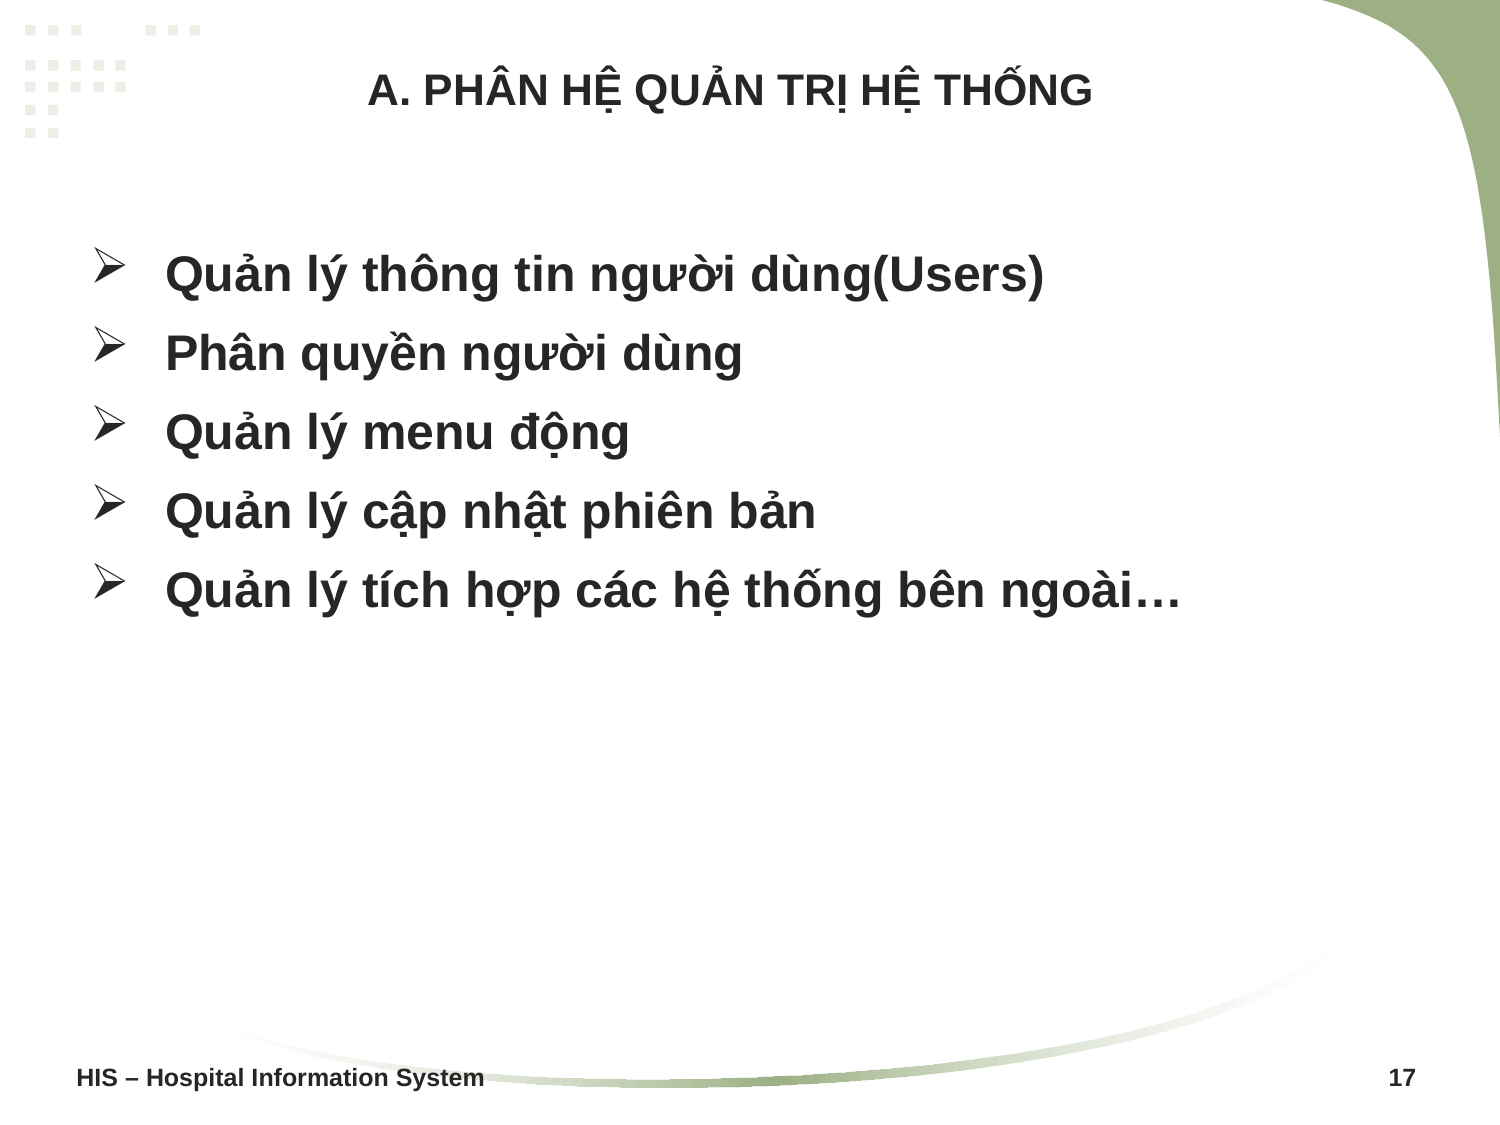

# A. PHÂN HỆ QUẢN TRỊ HỆ THỐNG
Quản lý thông tin người dùng(Users)
Phân quyền người dùng
Quản lý menu động
Quản lý cập nhật phiên bản
Quản lý tích hợp các hệ thống bên ngoài…
HIS – Hospital Information System						                17